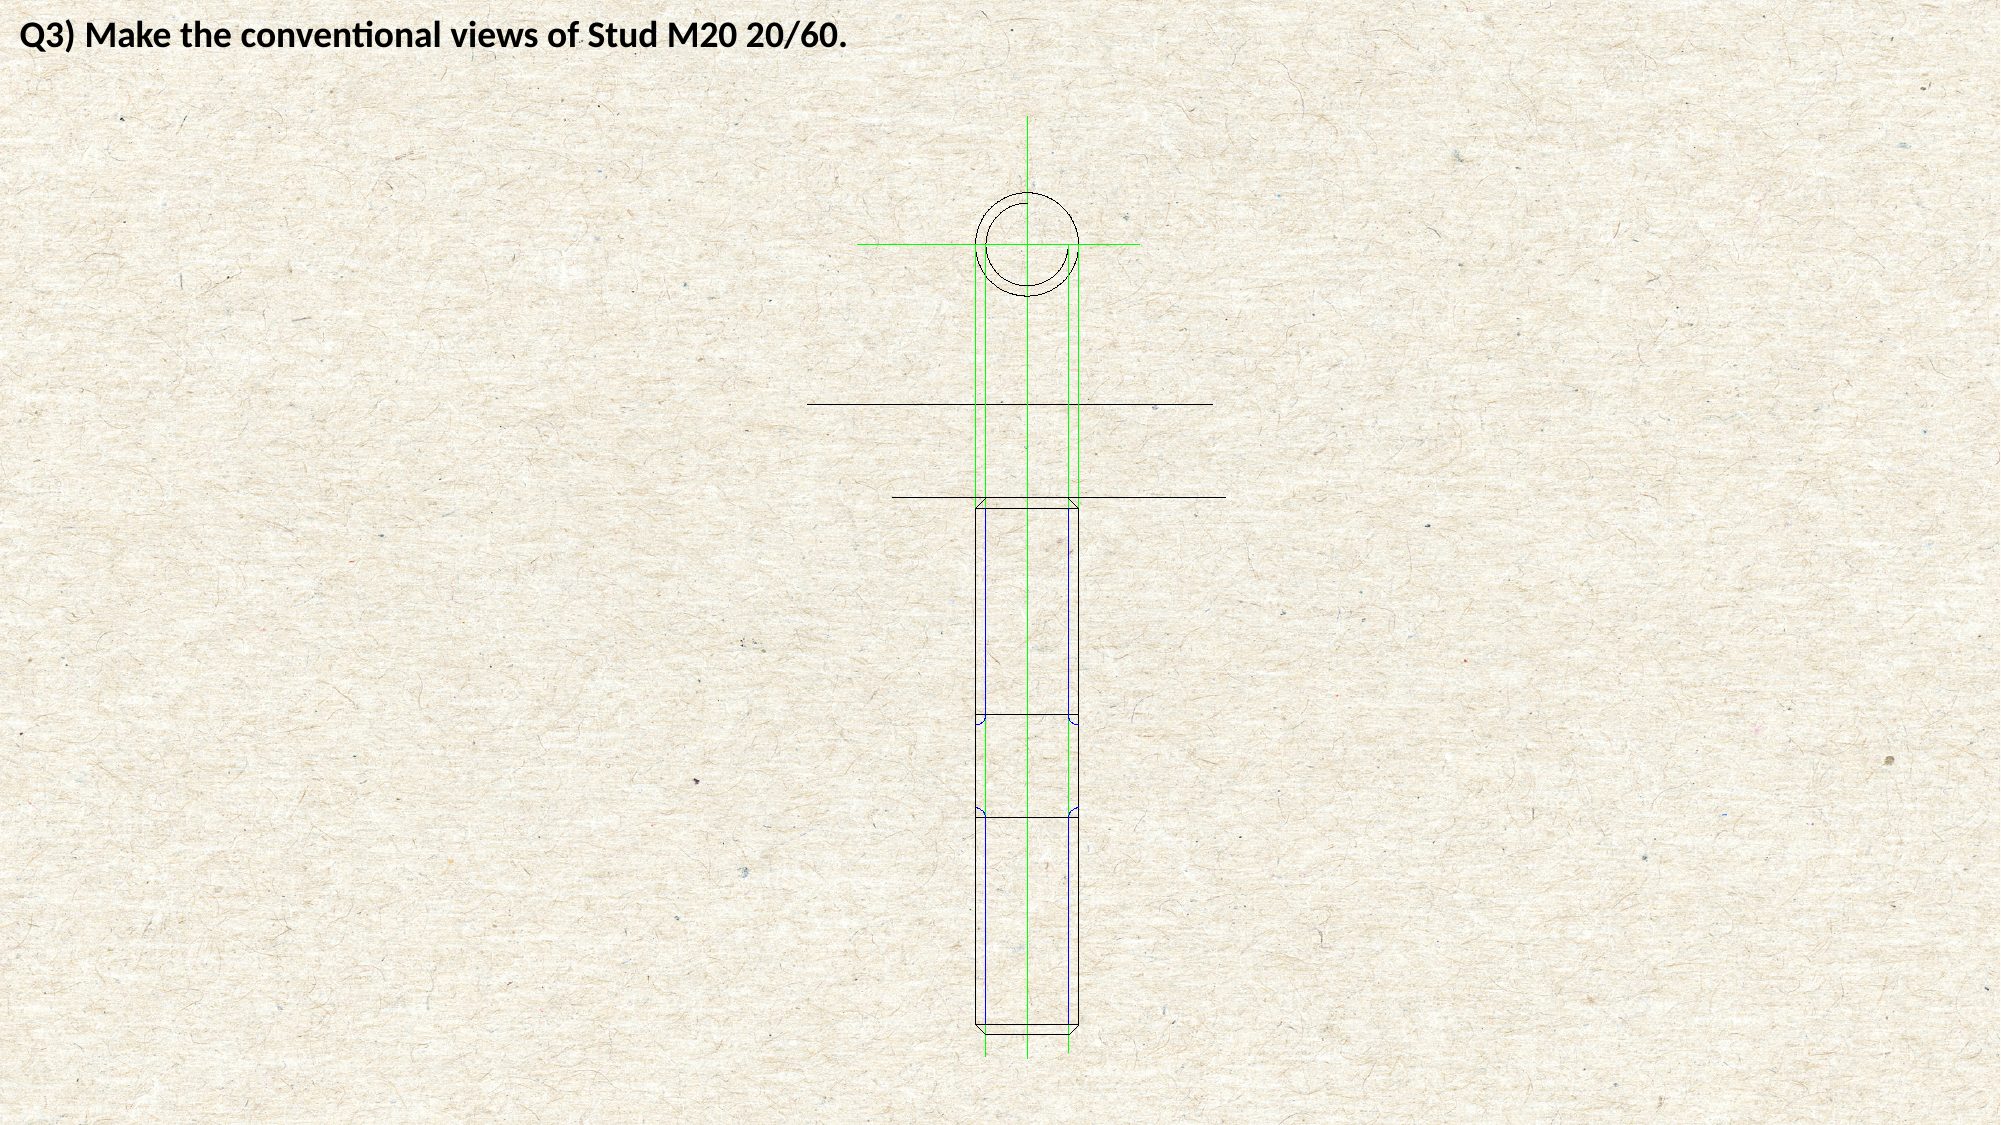

Q3) Make the conventional views of Stud M20 20/60.